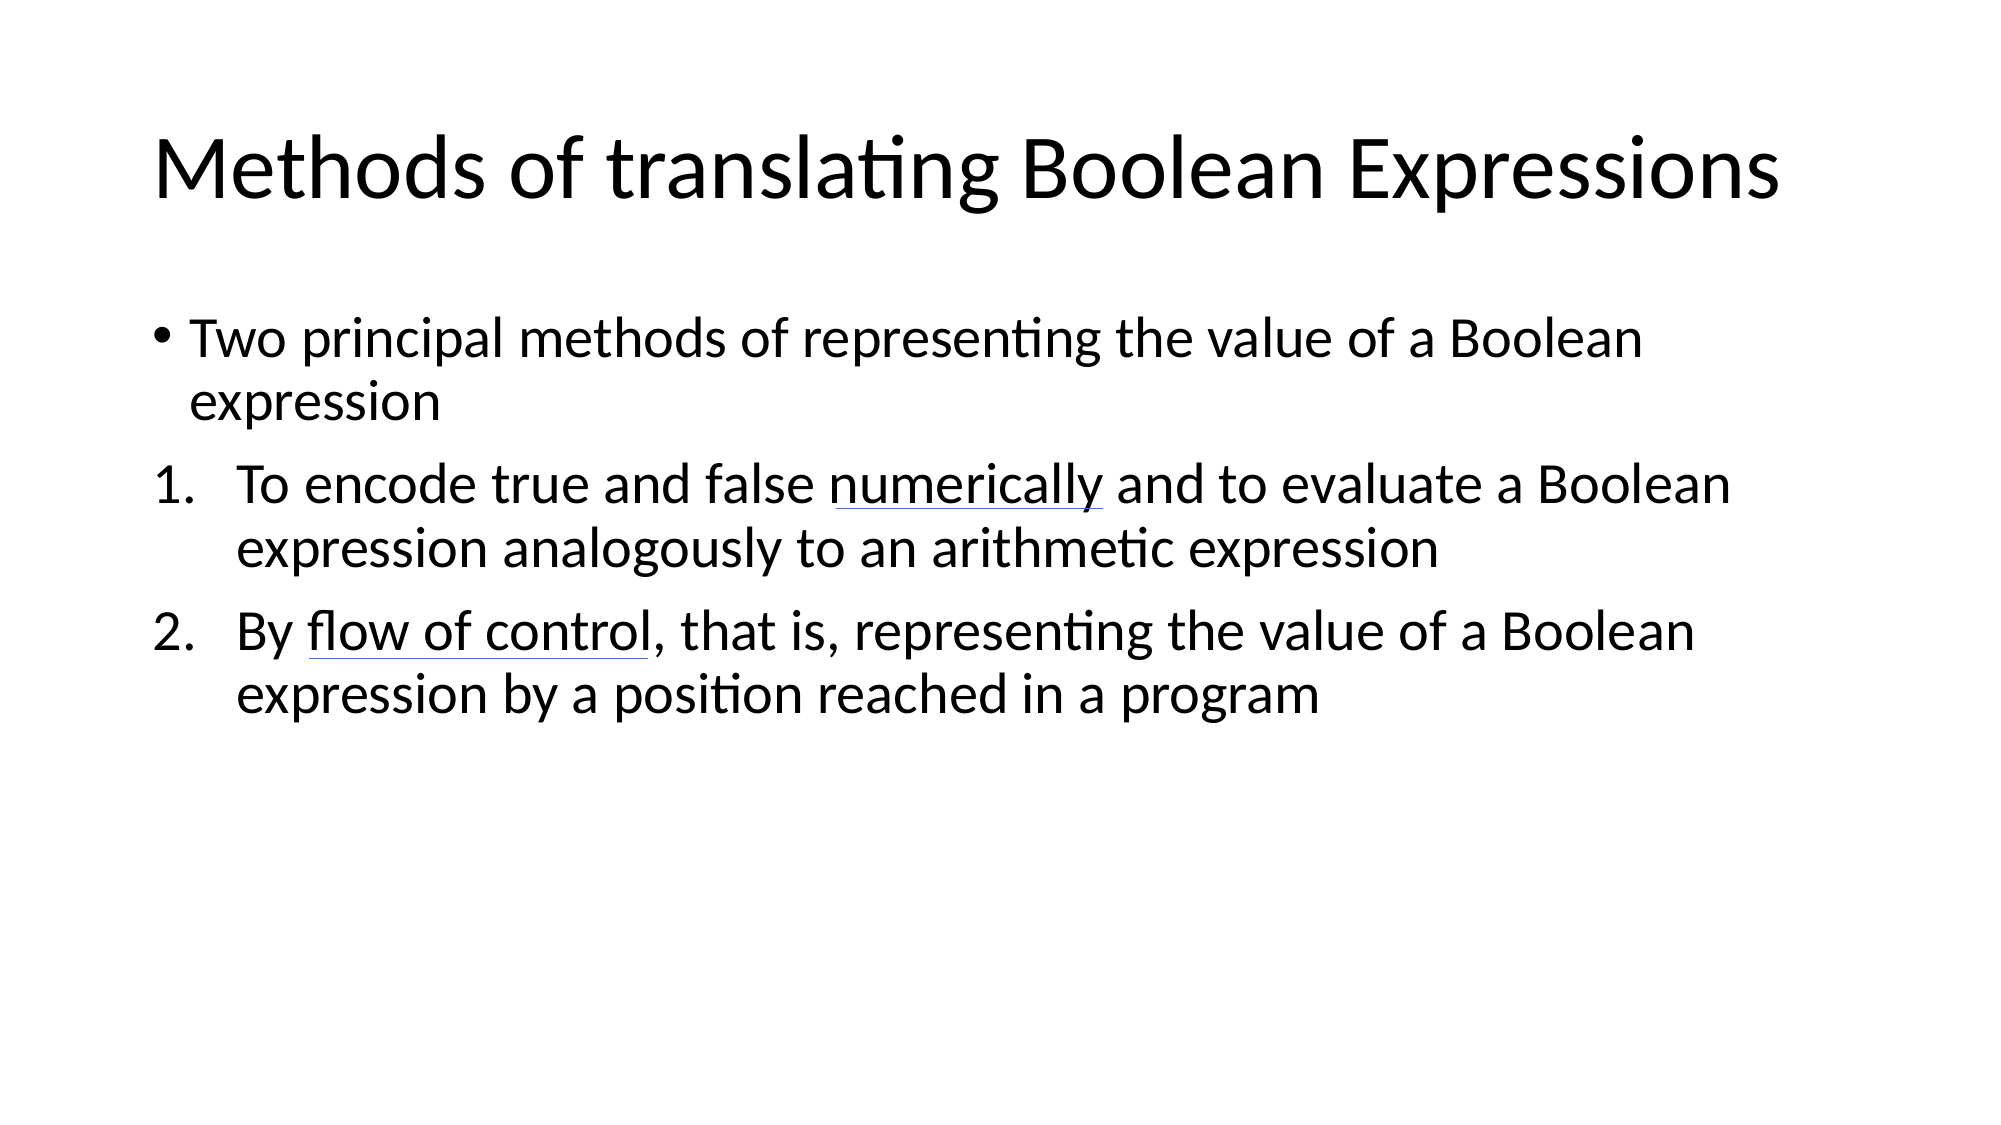

# Methods of translating Boolean Expressions
Two principal methods of representing the value of a Boolean expression
To encode true and false numerically and to evaluate a Boolean expression analogously to an arithmetic expression
By flow of control, that is, representing the value of a Boolean expression by a position reached in a program